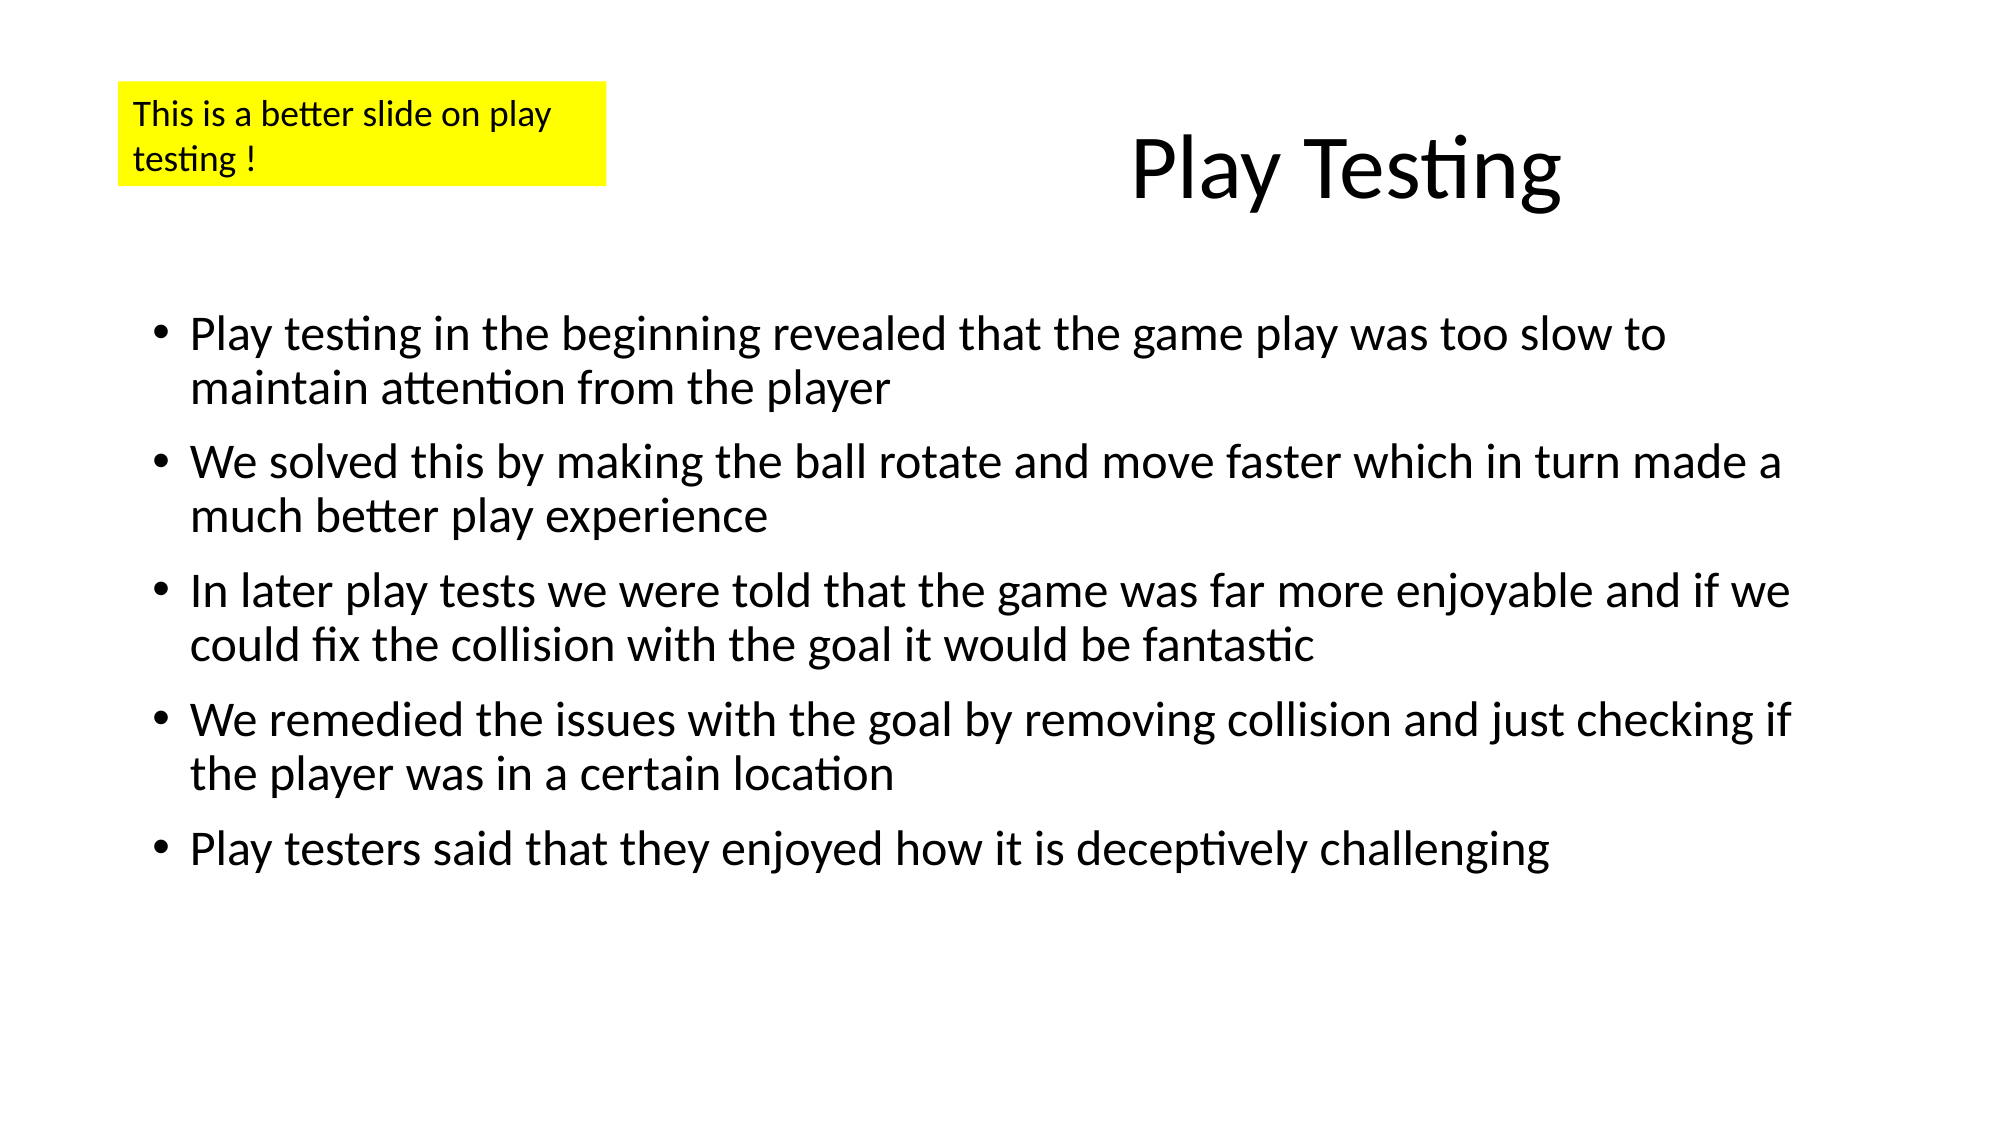

# Play Testing
This is a better slide on play testing !
Play testing in the beginning revealed that the game play was too slow to maintain attention from the player
We solved this by making the ball rotate and move faster which in turn made a much better play experience
In later play tests we were told that the game was far more enjoyable and if we could fix the collision with the goal it would be fantastic
We remedied the issues with the goal by removing collision and just checking if the player was in a certain location
Play testers said that they enjoyed how it is deceptively challenging